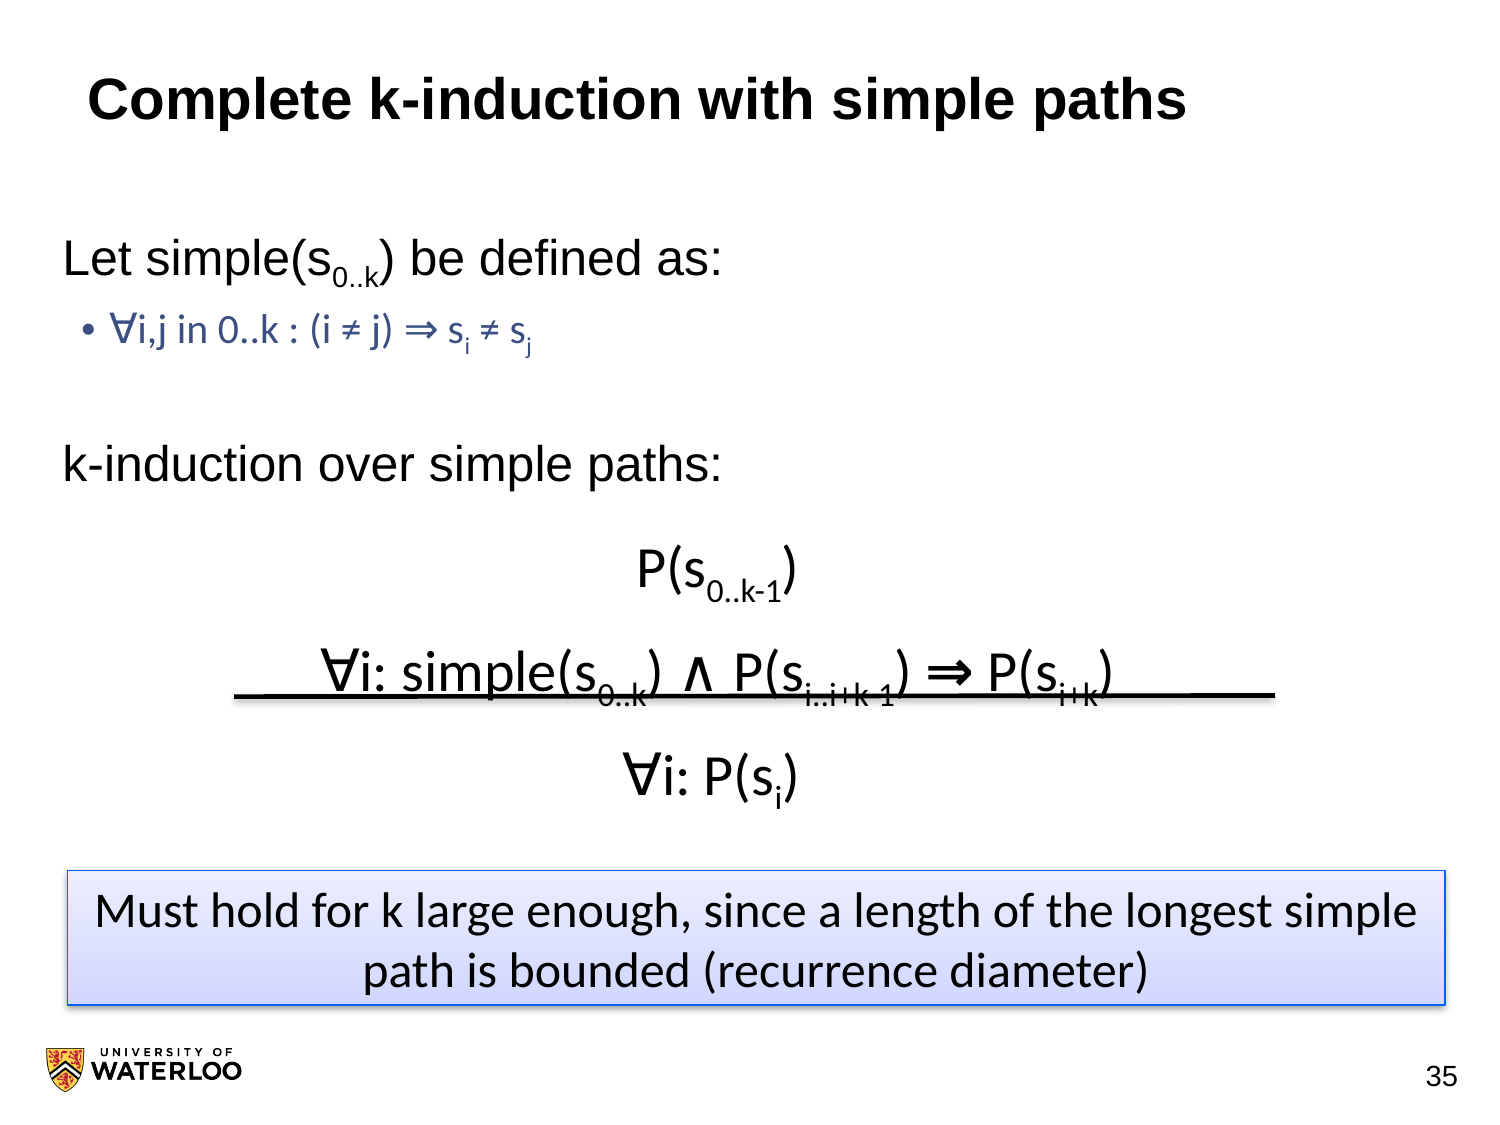

# Complete k-induction with simple paths
Let simple(s0..k) be defined as:
∀i,j in 0..k : (i ≠ j) ⇒ si ≠ sj

k-induction over simple paths:
P(s0..k-1)
∀i: simple(s0..k) ∧ P(si..i+k-1) ⇒ P(si+k)
∀i: P(si)

Must hold for k large enough, since a length of the longest simple path is bounded (recurrence diameter)